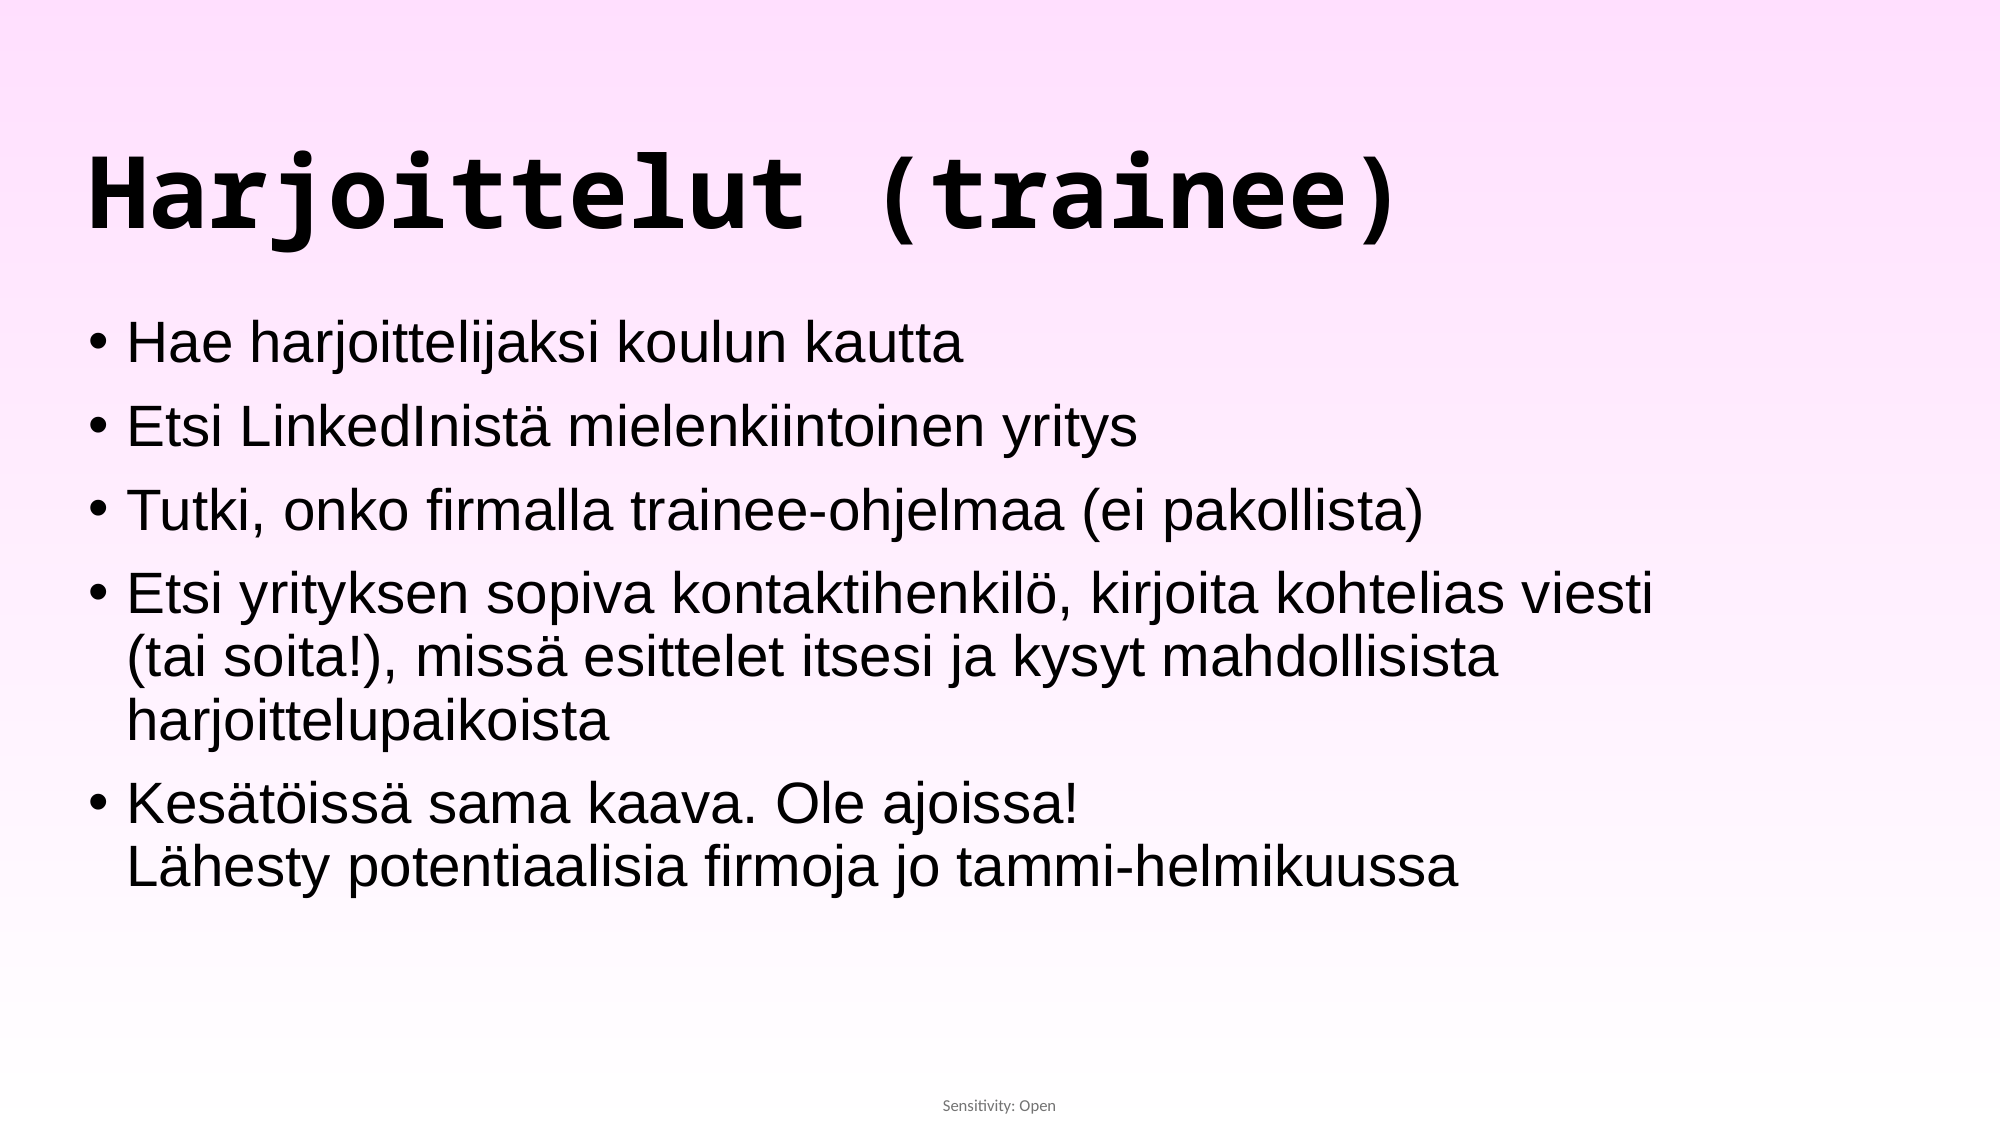

# Harjoittelut (trainee)
Hae harjoittelijaksi koulun kautta
Etsi LinkedInistä mielenkiintoinen yritys
Tutki, onko firmalla trainee-ohjelmaa (ei pakollista)
Etsi yrityksen sopiva kontaktihenkilö, kirjoita kohtelias viesti
(tai soita!), missä esittelet itsesi ja kysyt mahdollisista harjoittelupaikoista
Kesätöissä sama kaava. Ole ajoissa!
Lähesty potentiaalisia firmoja jo tammi-helmikuussa